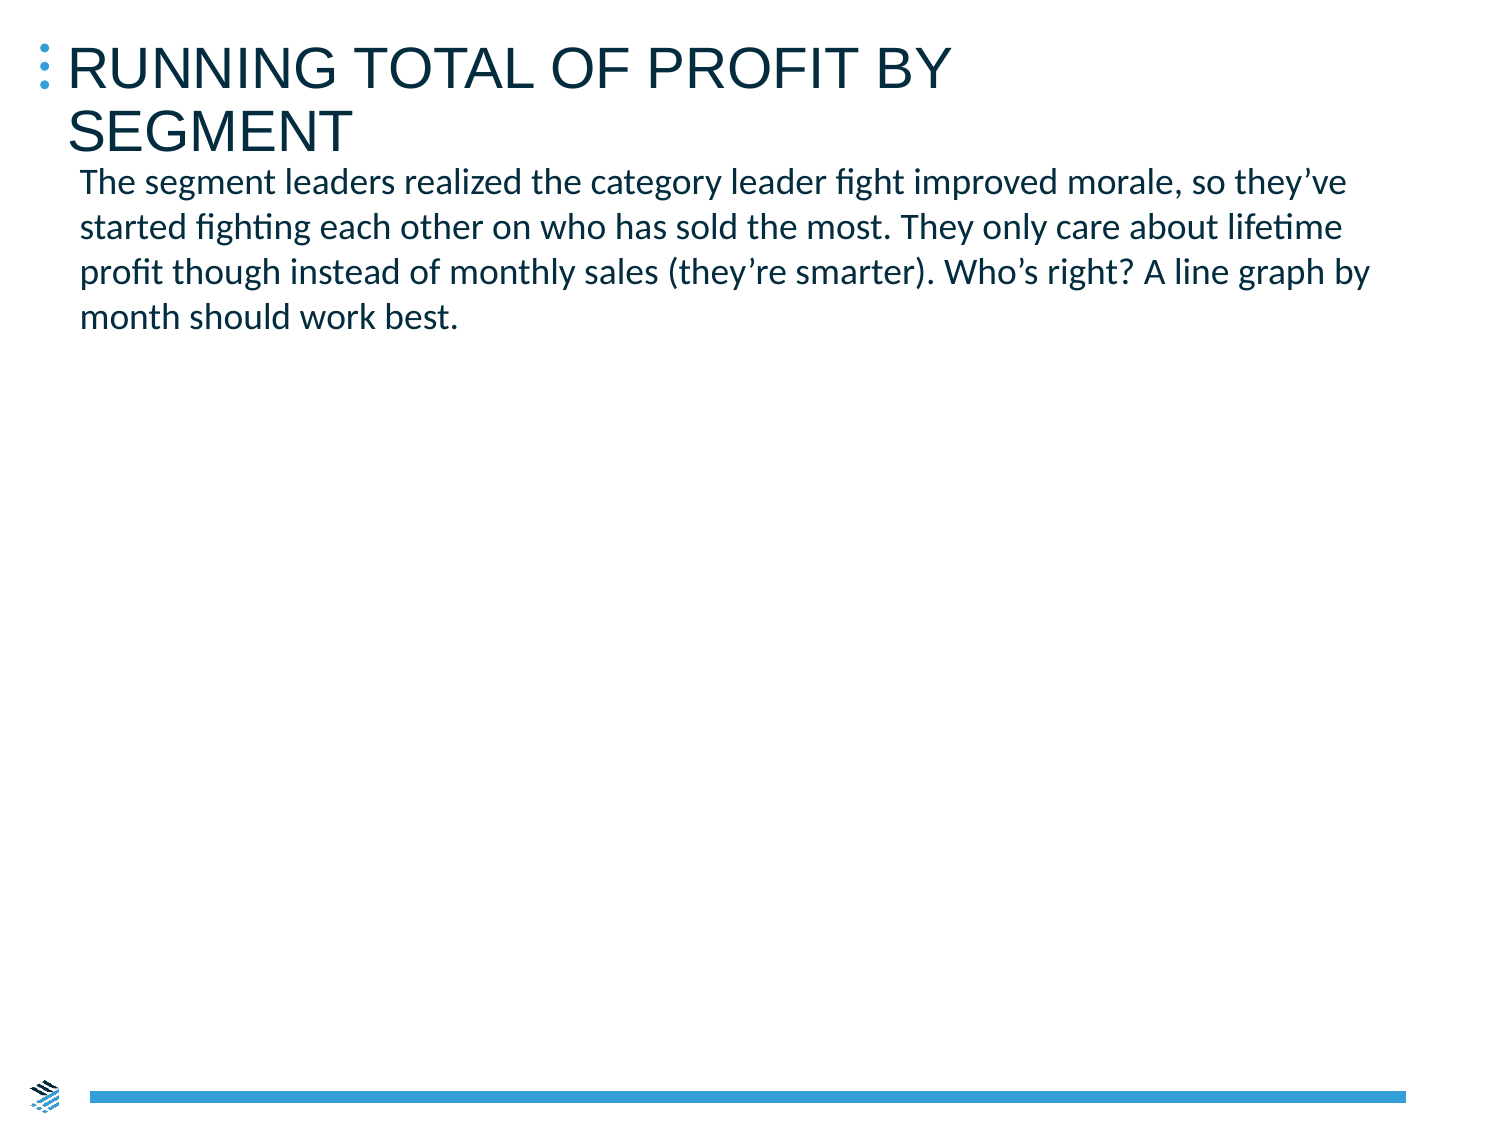

Running total of Profit by Segment
The segment leaders realized the category leader fight improved morale, so they’ve started fighting each other on who has sold the most. They only care about lifetime profit though instead of monthly sales (they’re smarter). Who’s right? A line graph by month should work best.